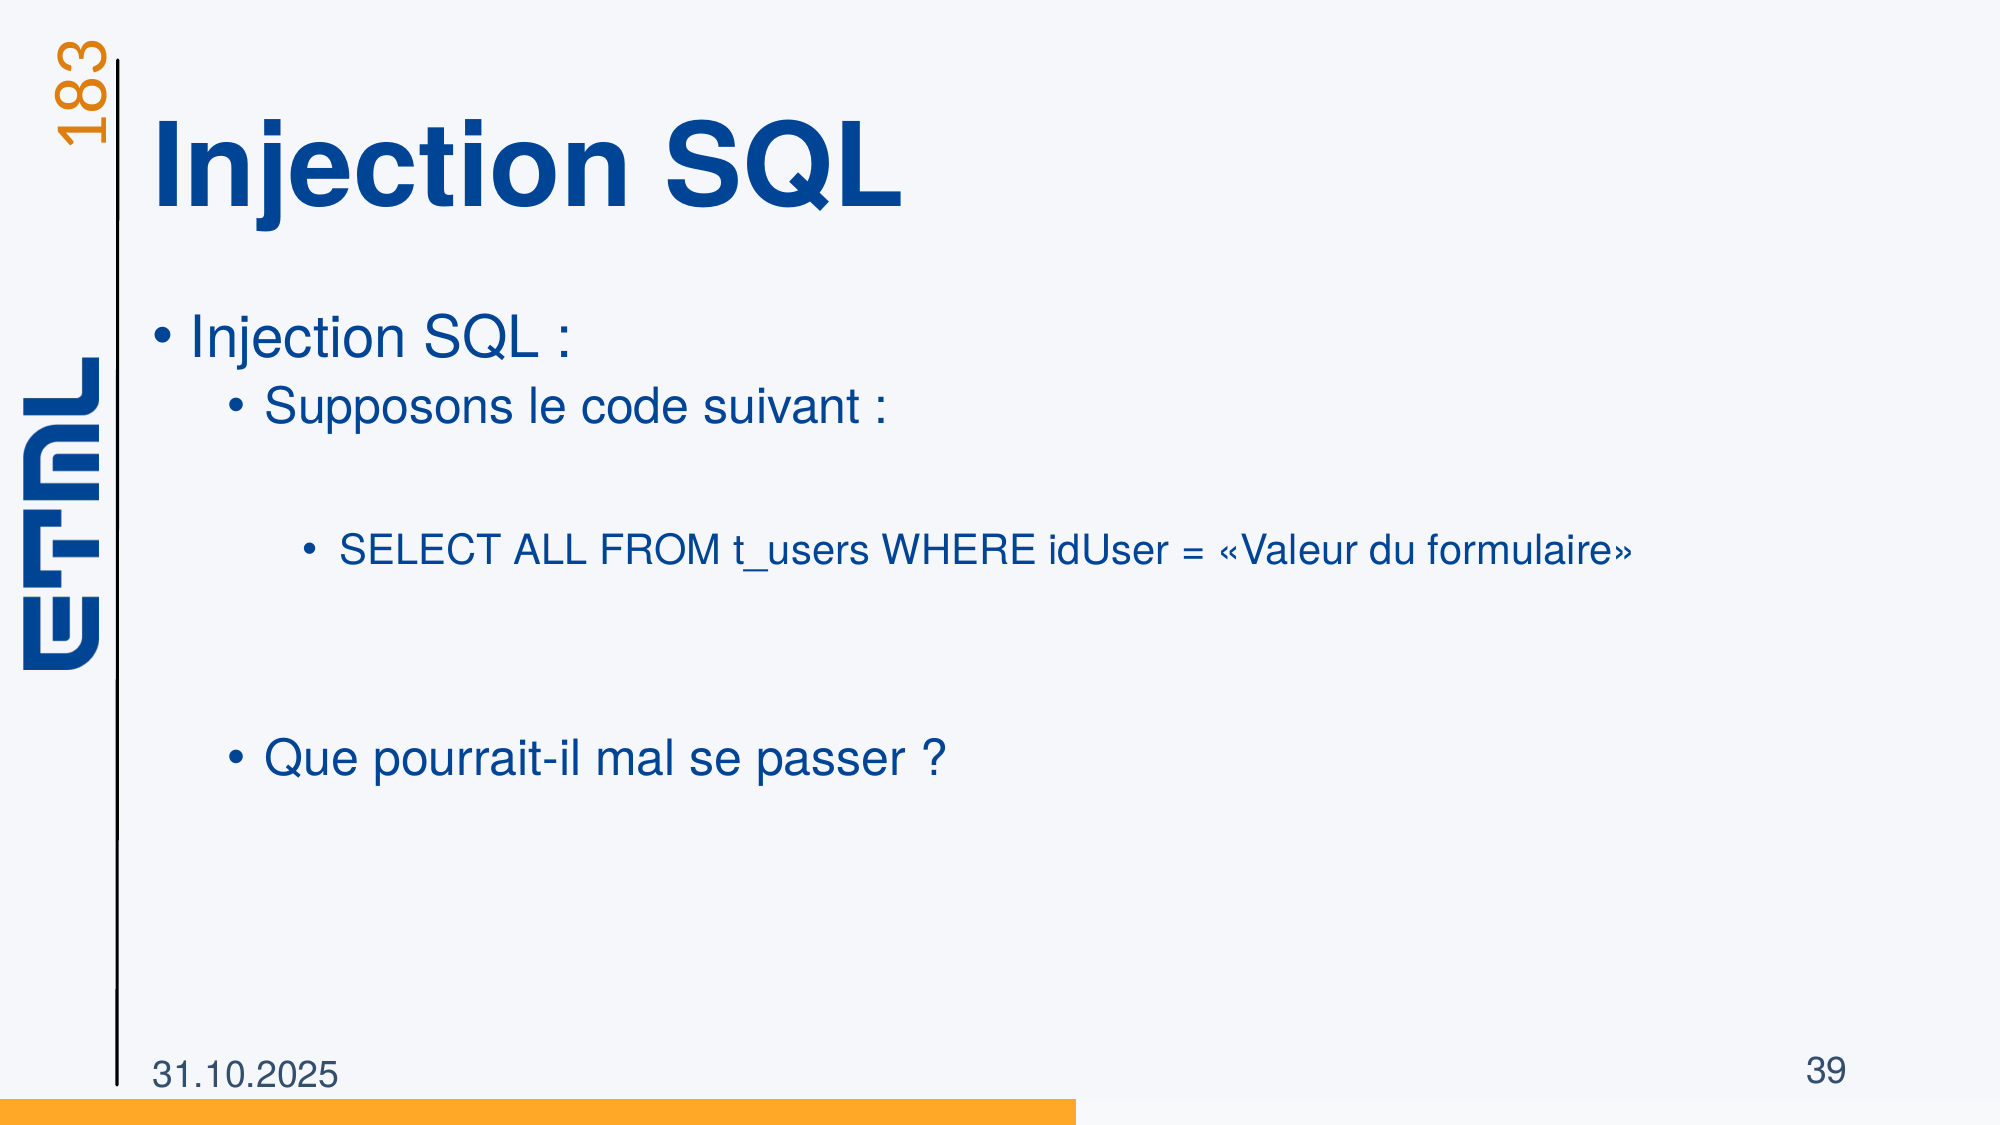

# Injection SQL
Injection SQL :
Supposons le code suivant :

SELECT ALL FROM t_users WHERE idUser = «Valeur du formulaire»

Que pourrait-il mal se passer ?

31.10.2025
39